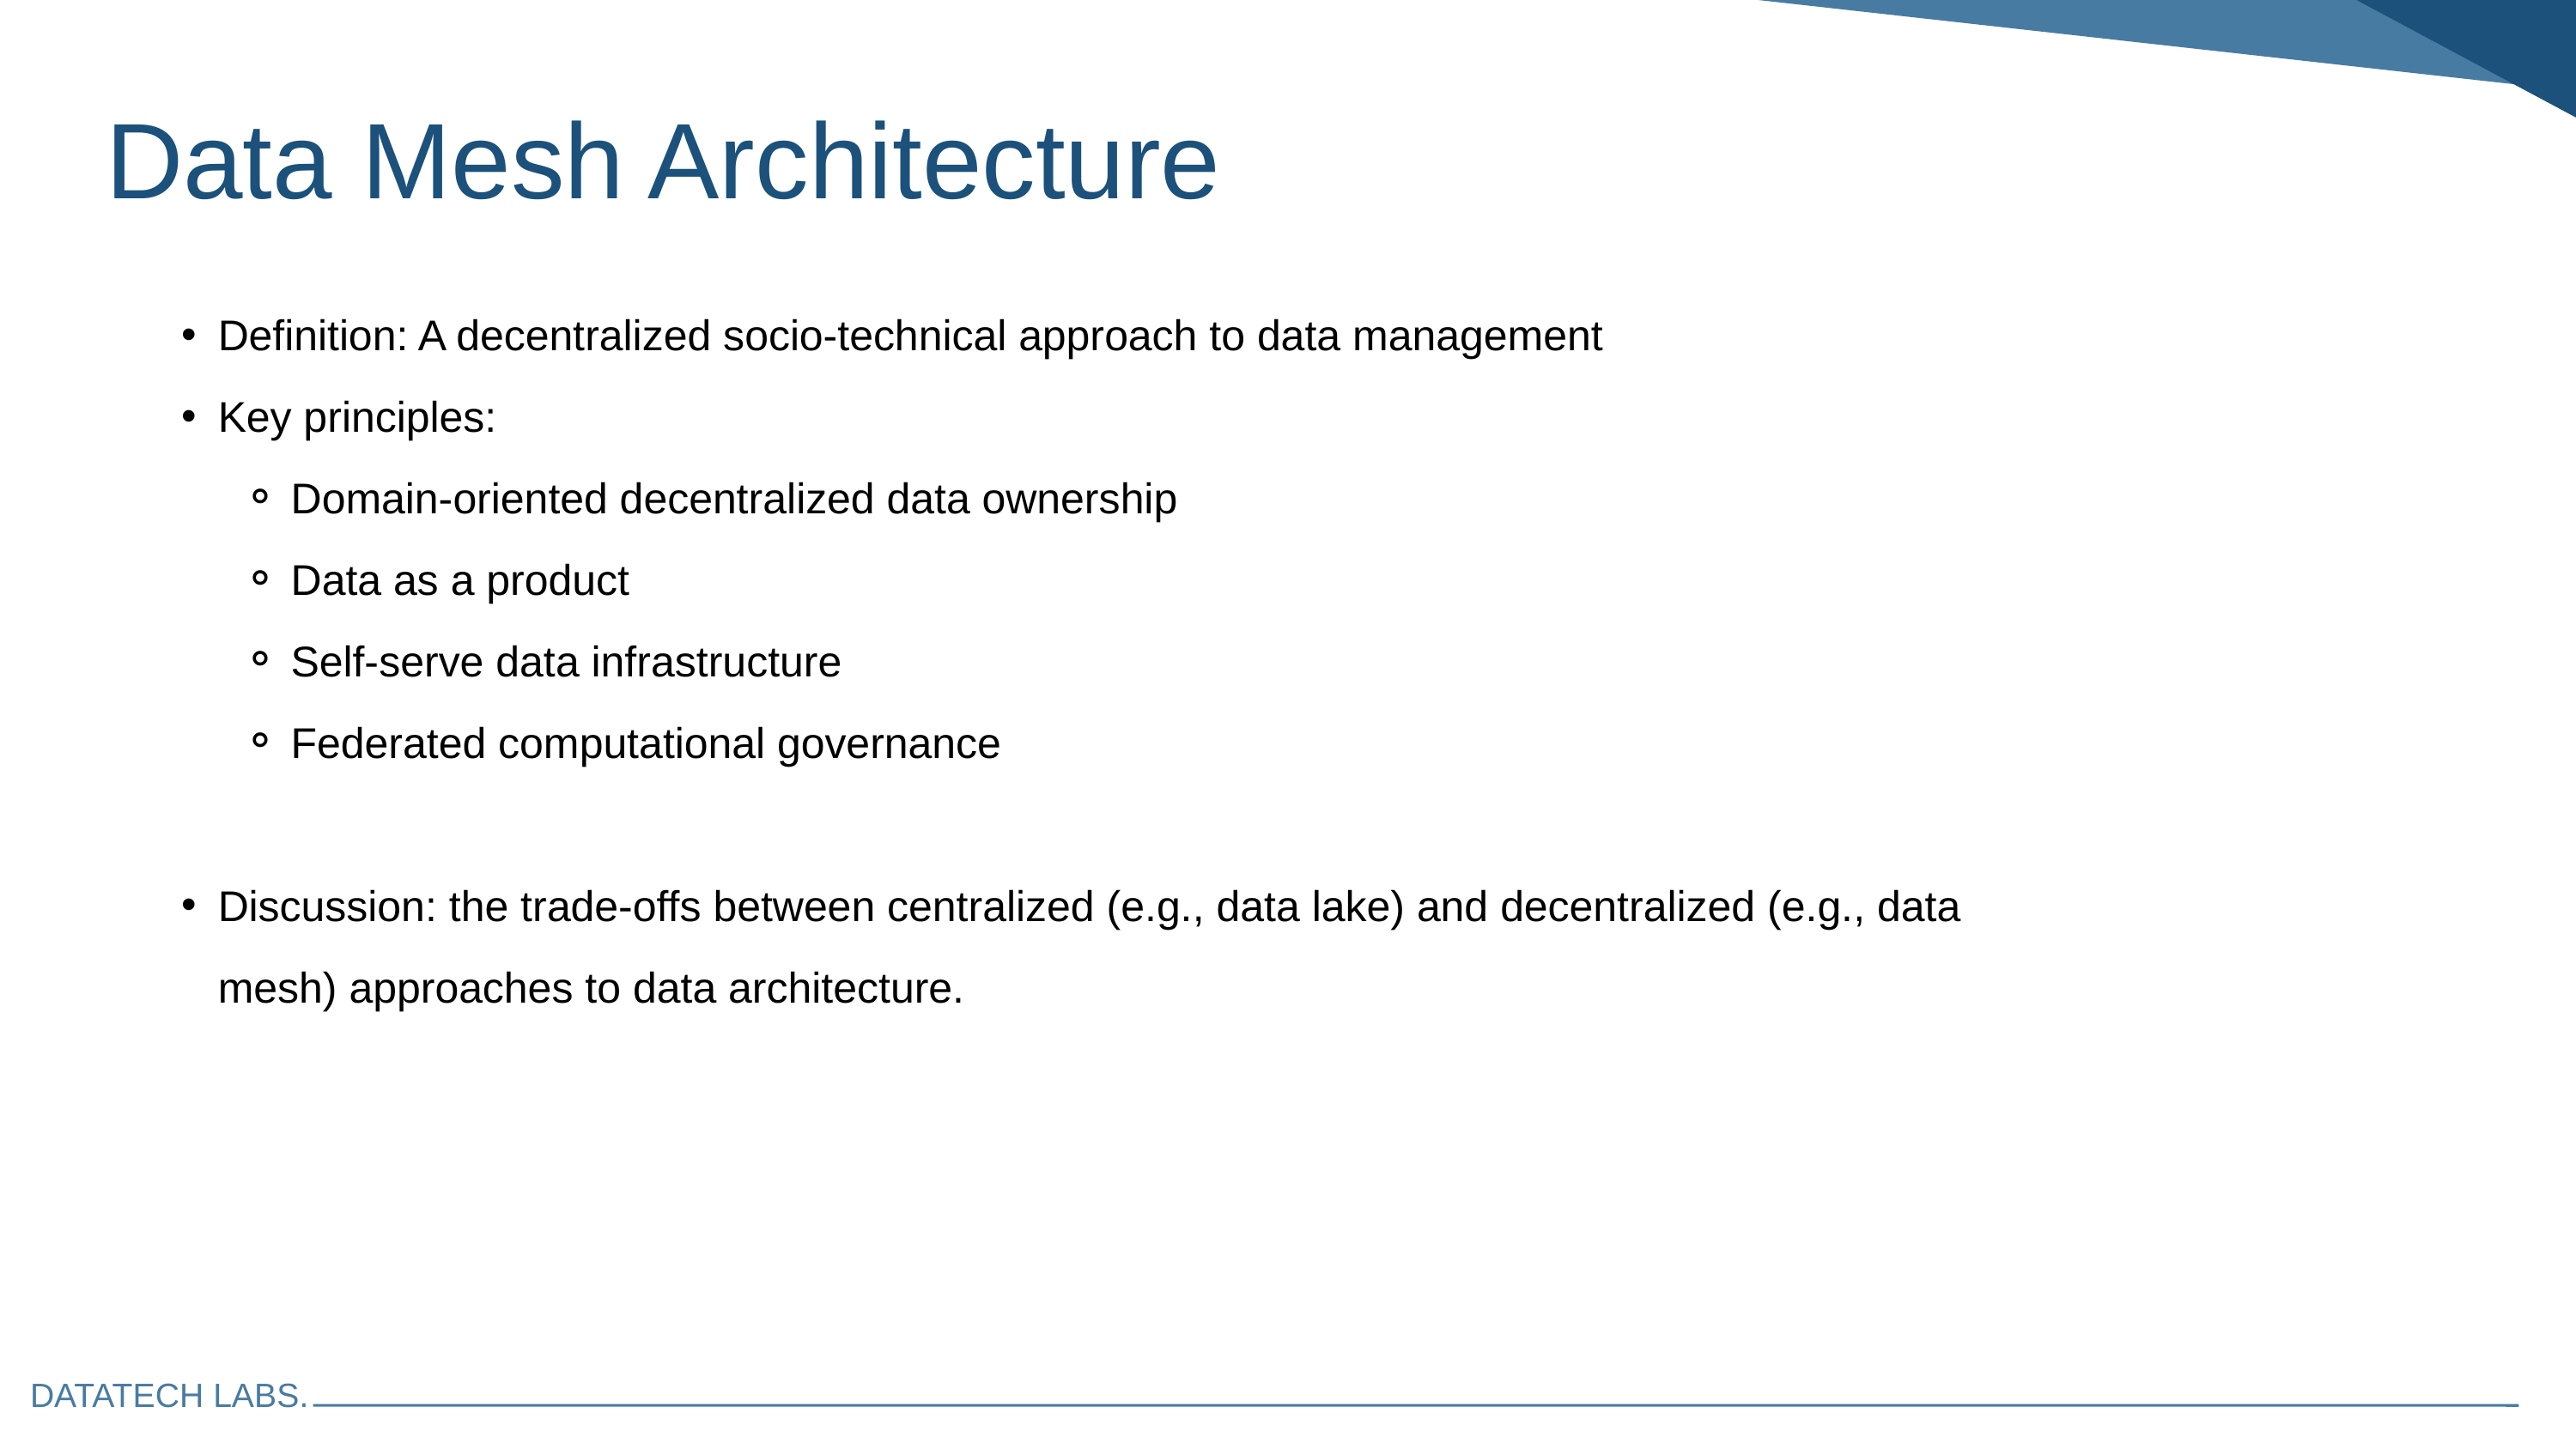

Data Mesh Architecture
Definition: A decentralized socio-technical approach to data management
Key principles:
Domain-oriented decentralized data ownership
Data as a product
Self-serve data infrastructure
Federated computational governance

Discussion: the trade-offs between centralized (e.g., data lake) and decentralized (e.g., data mesh) approaches to data architecture.
DATATECH LABS.